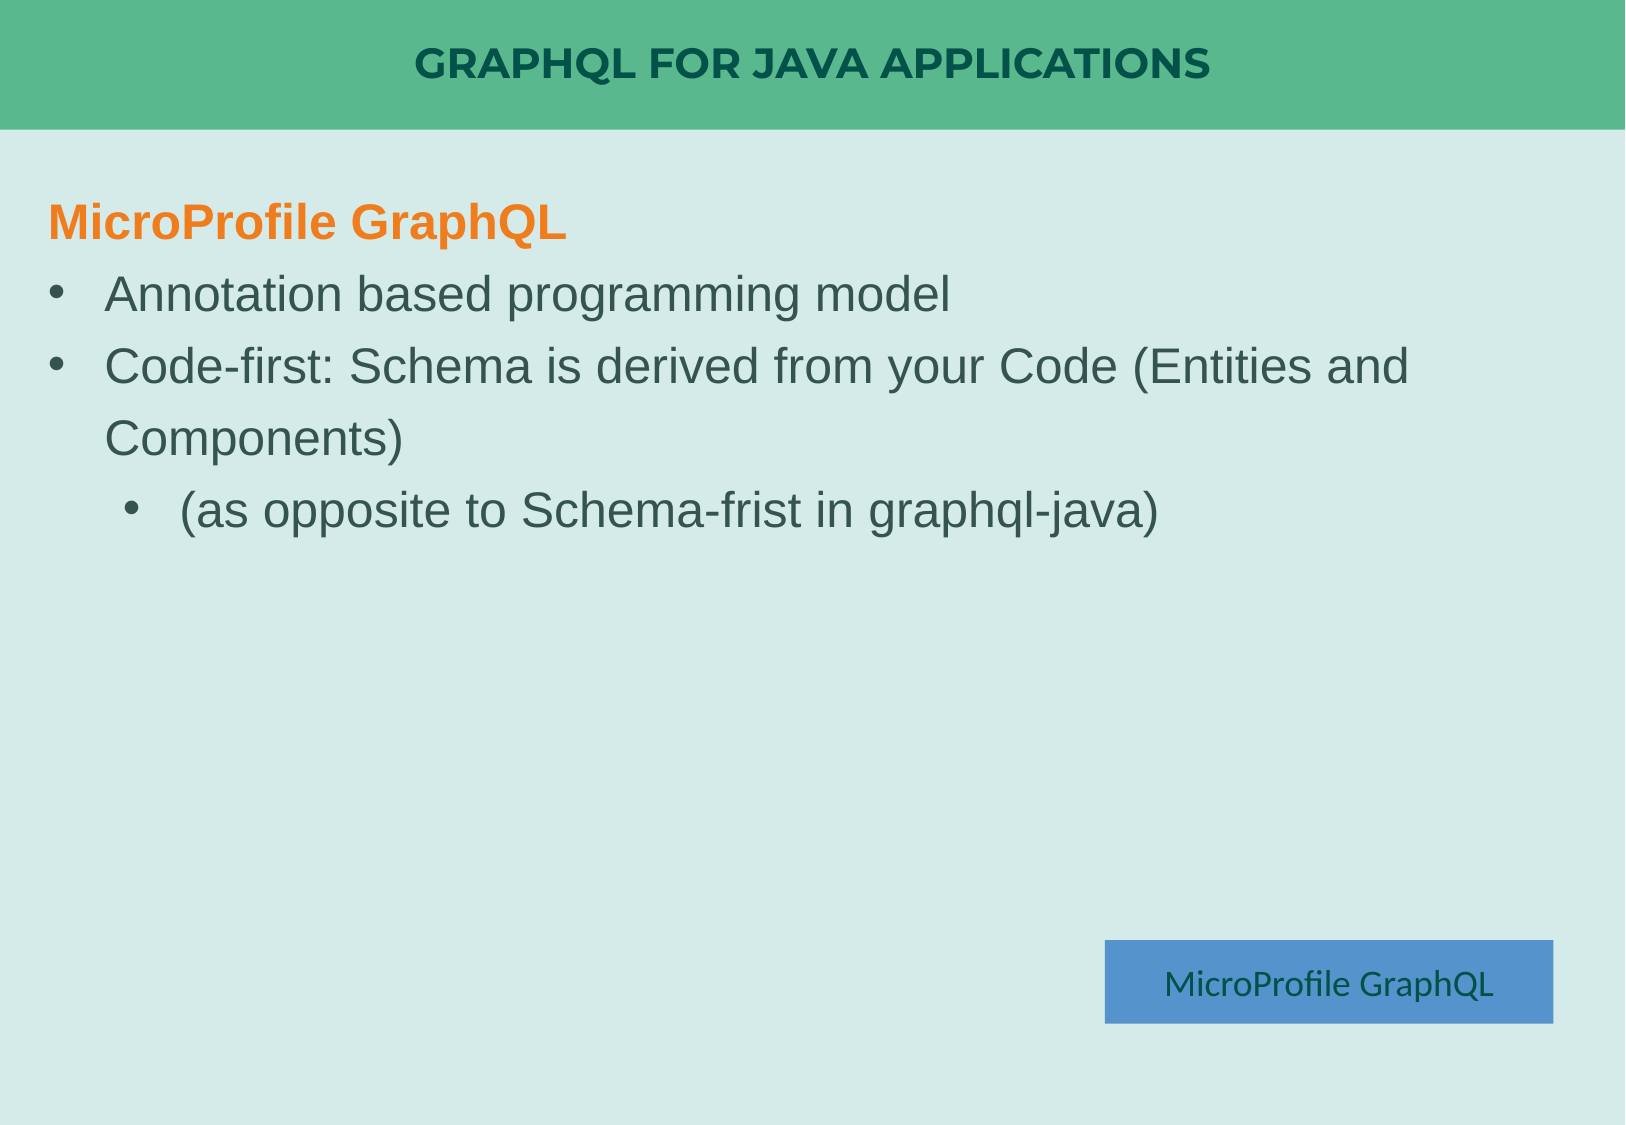

# GraphQL For Java applications
MicroProfile GraphQL
Annotation based programming model
Code-first: Schema is derived from your Code (Entities and Components)
(as opposite to Schema-frist in graphql-java)

MicroProfile GraphQL